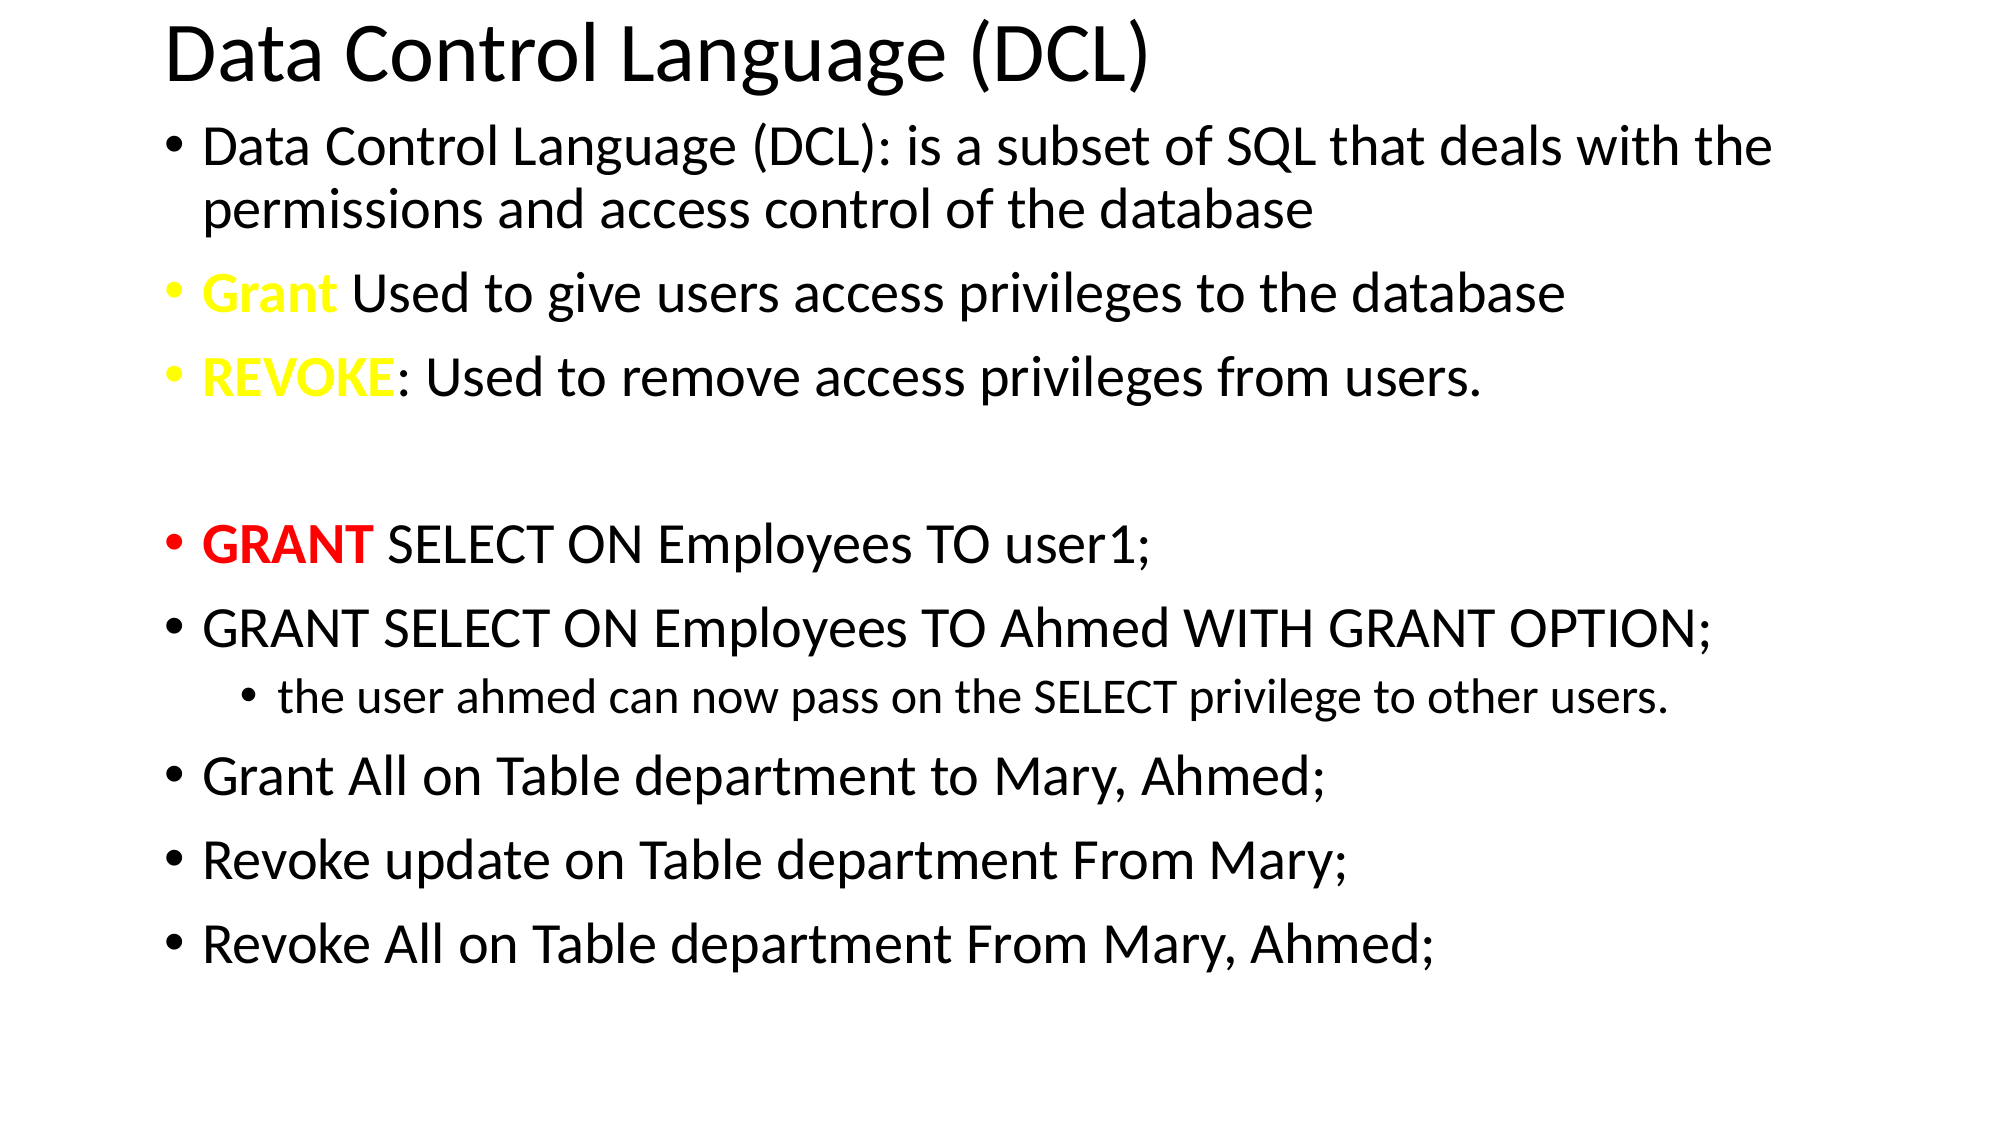

# Data Control Language (DCL)
Data Control Language (DCL): is a subset of SQL that deals with the permissions and access control of the database
Grant Used to give users access privileges to the database
REVOKE: Used to remove access privileges from users.

GRANT SELECT ON Employees TO user1;
GRANT SELECT ON Employees TO Ahmed WITH GRANT OPTION;
the user ahmed can now pass on the SELECT privilege to other users.
Grant All on Table department to Mary, Ahmed;
Revoke update on Table department From Mary;
Revoke All on Table department From Mary, Ahmed;